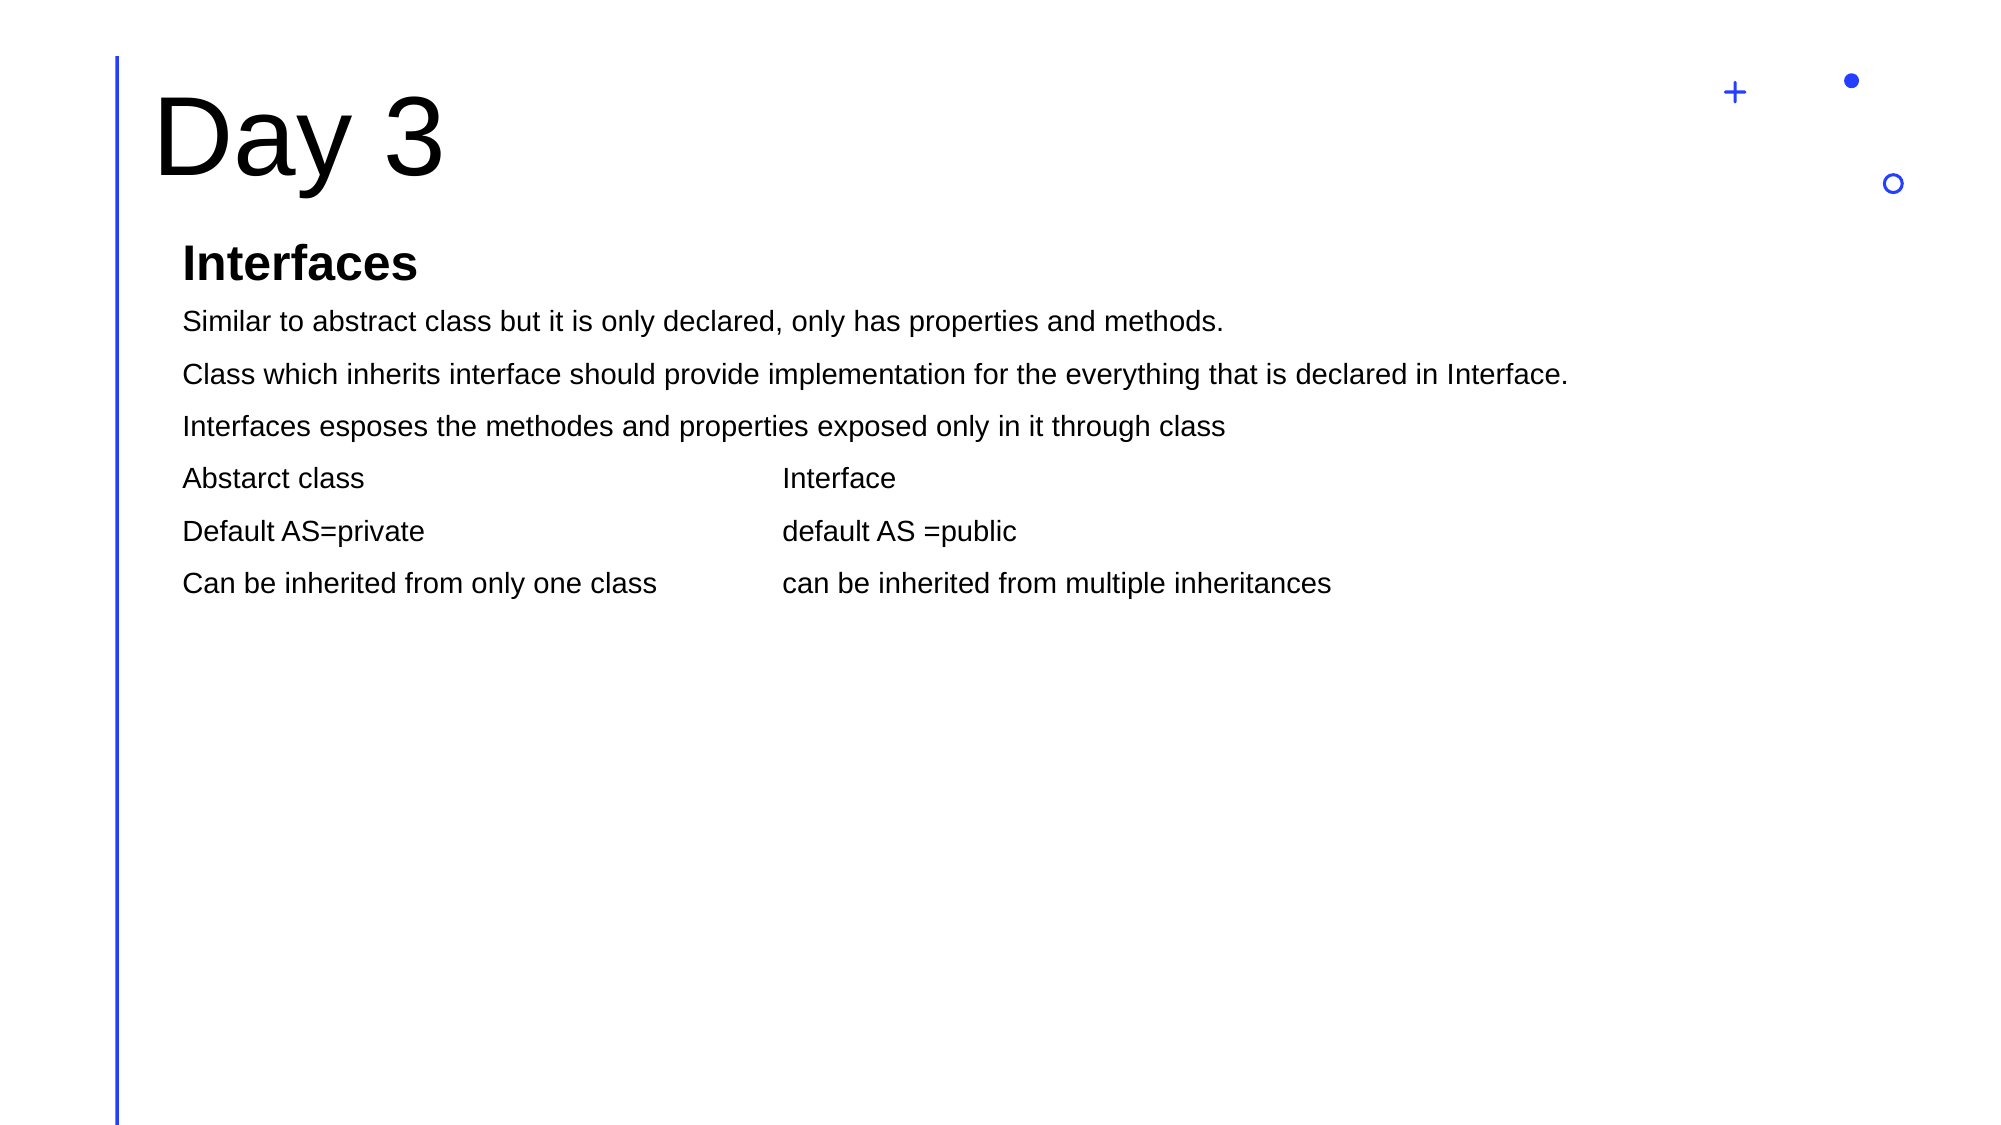

# Day 3
Interfaces
Similar to abstract class but it is only declared, only has properties and methods.
Class which inherits interface should provide implementation for the everything that is declared in Interface.
Interfaces esposes the methodes and properties exposed only in it through class
Abstarct class			Interface
Default AS=private			default AS =public
Can be inherited from only one class  	can be inherited from multiple inheritances